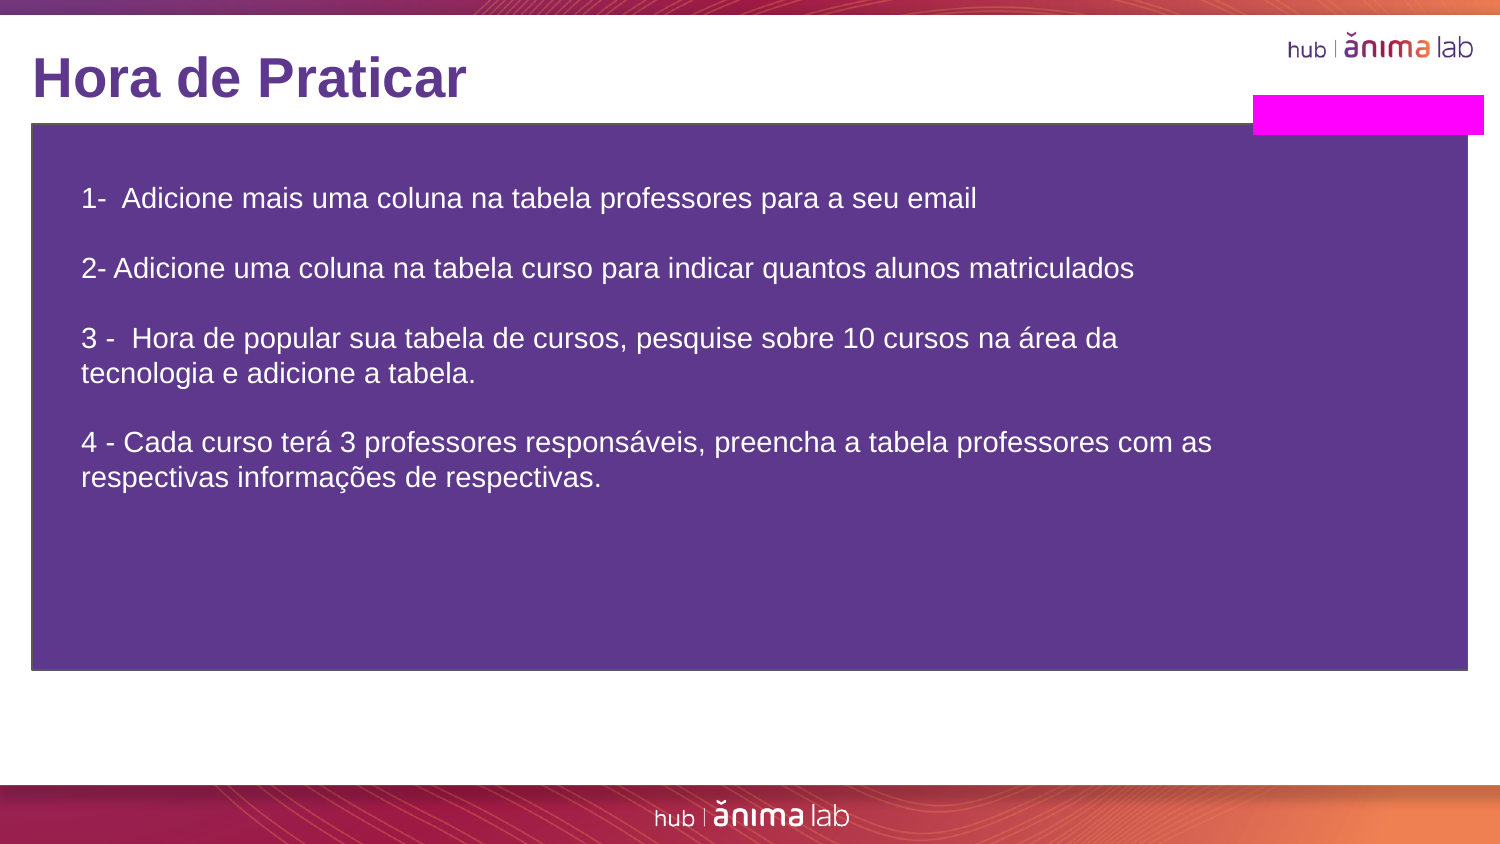

Hora de Praticar

1-  Adicione mais uma coluna na tabela professores para a seu email

2- Adicione uma coluna na tabela curso para indicar quantos alunos matriculados

3 -  Hora de popular sua tabela de cursos, pesquise sobre 10 cursos na área da tecnologia e adicione a tabela.

4 - Cada curso terá 3 professores responsáveis, preencha a tabela professores com as respectivas informações de respectivas.